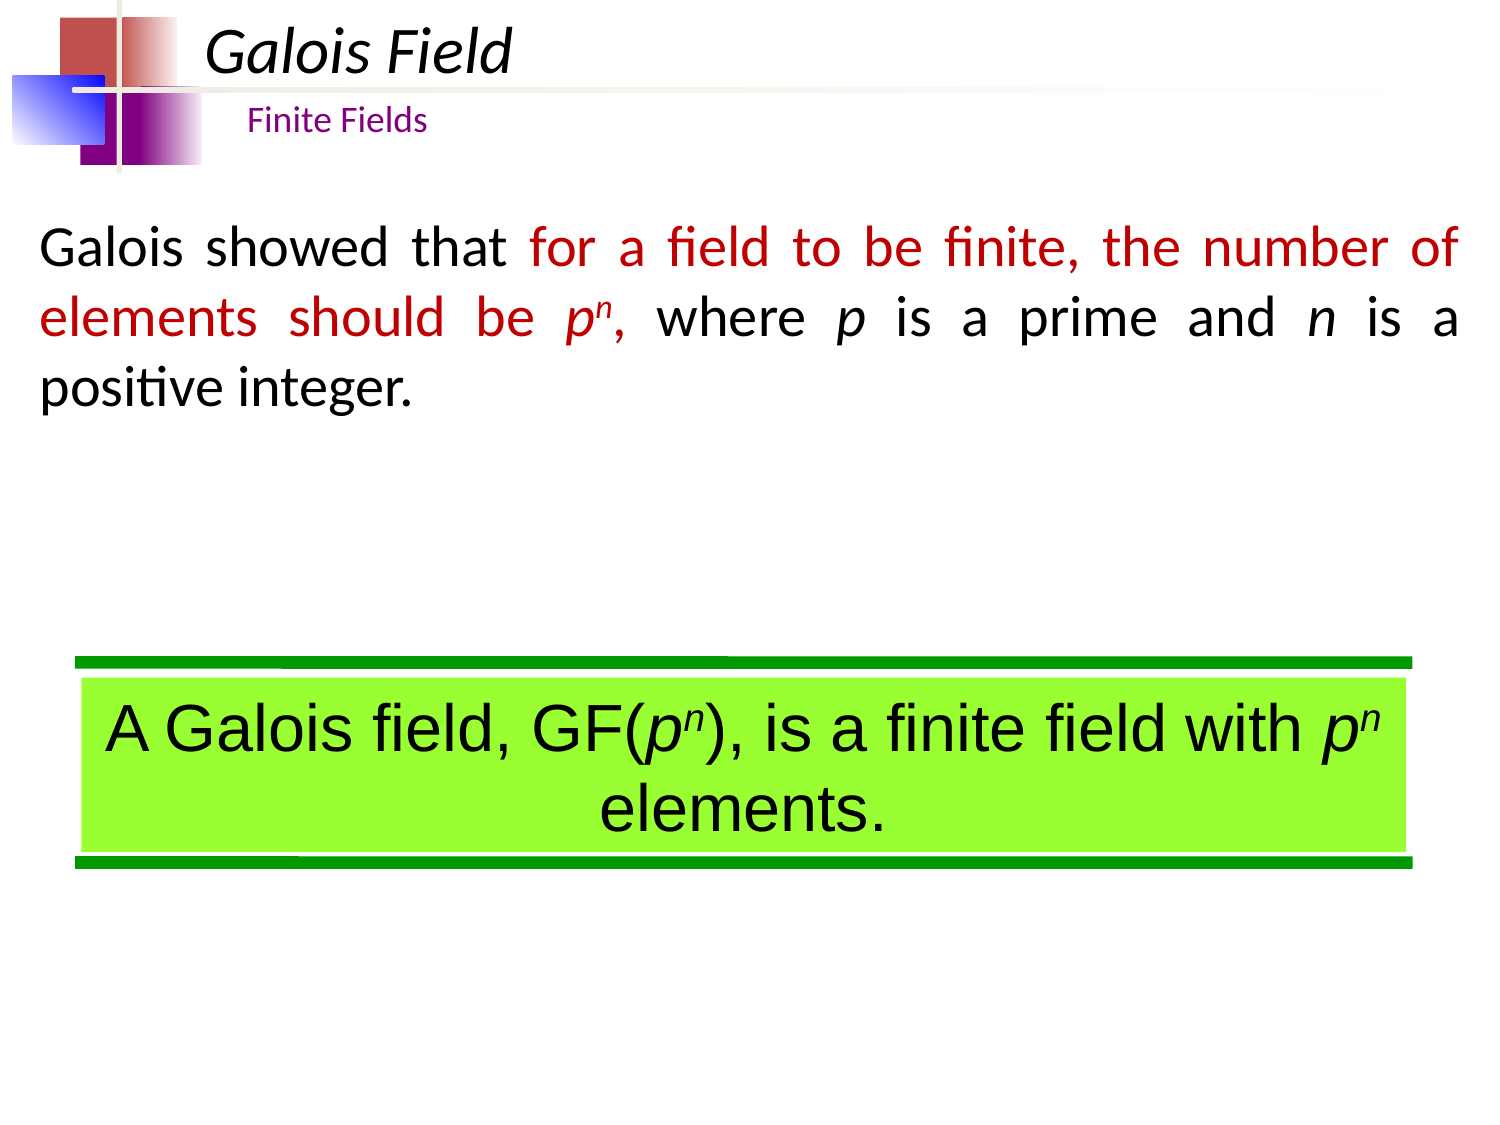

Galois Field

Finite Fields
Galois showed that for a field to be finite, the number of elements should be pn, where p is a prime and n is a positive integer.

A Galois field, GF(pn), is a finite field with pn elements.